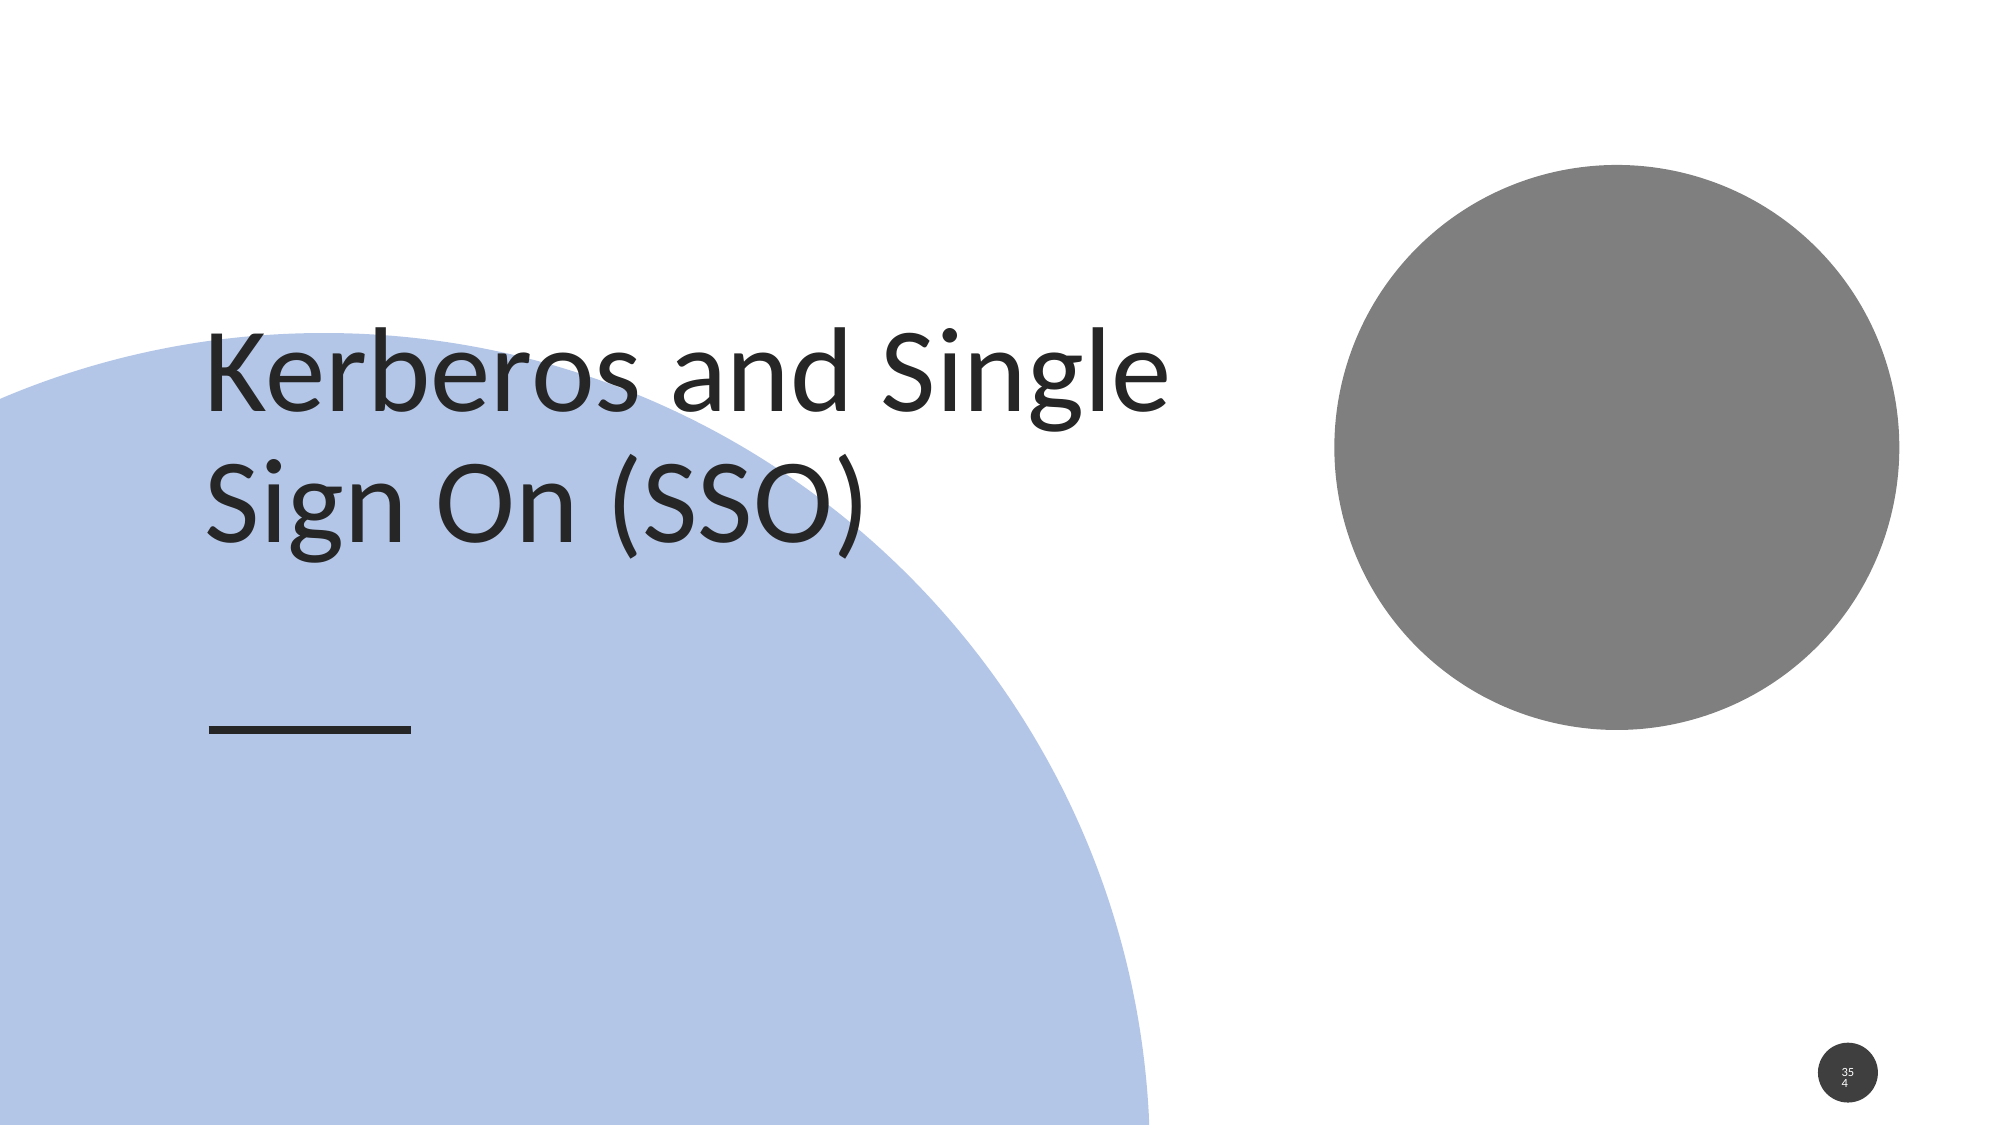

# Kerberos and Single Sign On (SSO)

354